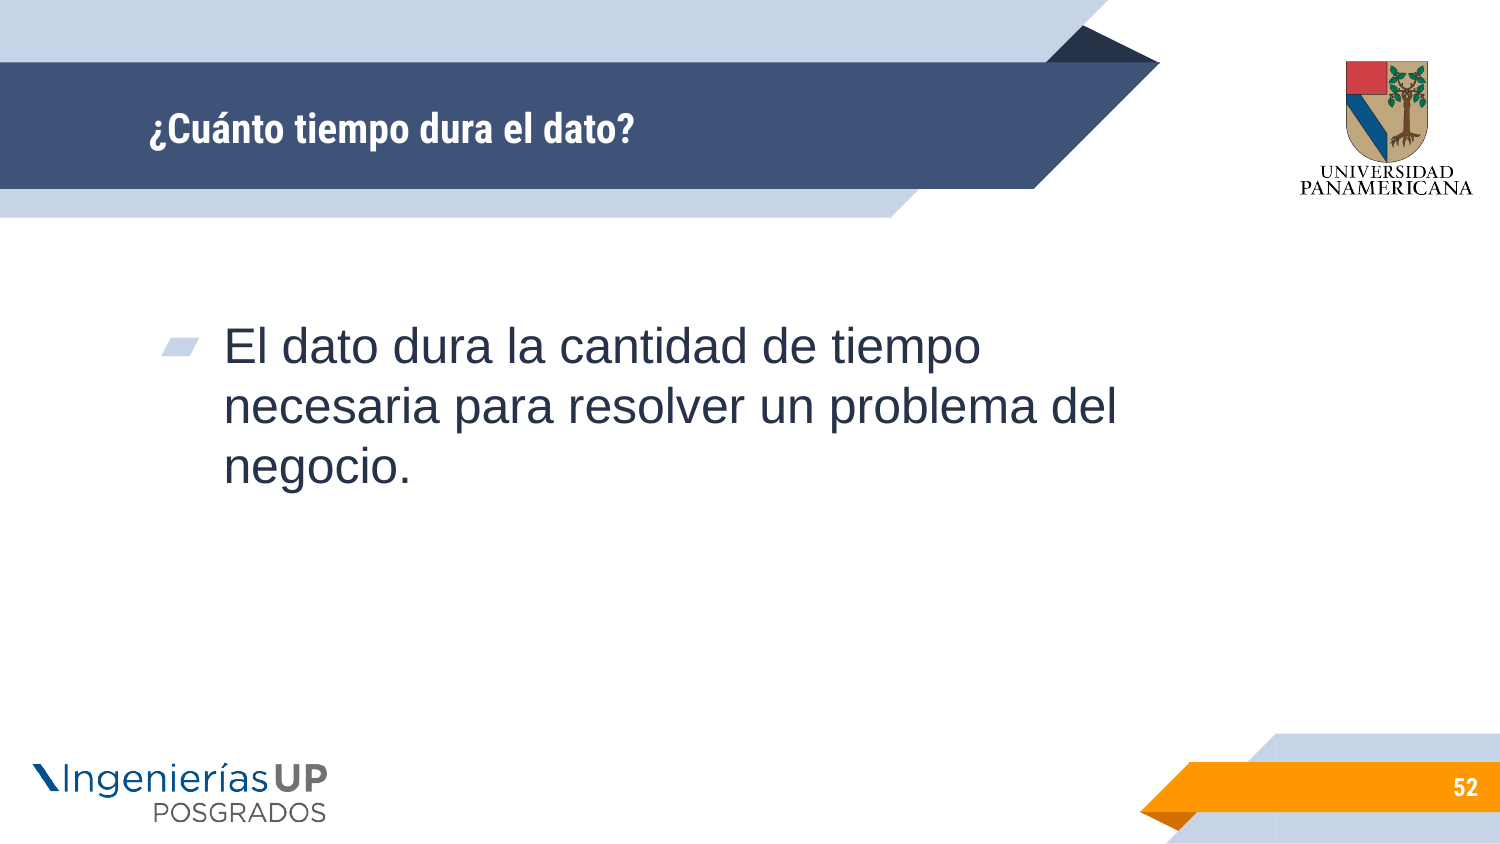

# ¿Cuánto tiempo dura el dato?
El dato dura la cantidad de tiempo necesaria para resolver un problema del negocio.

52